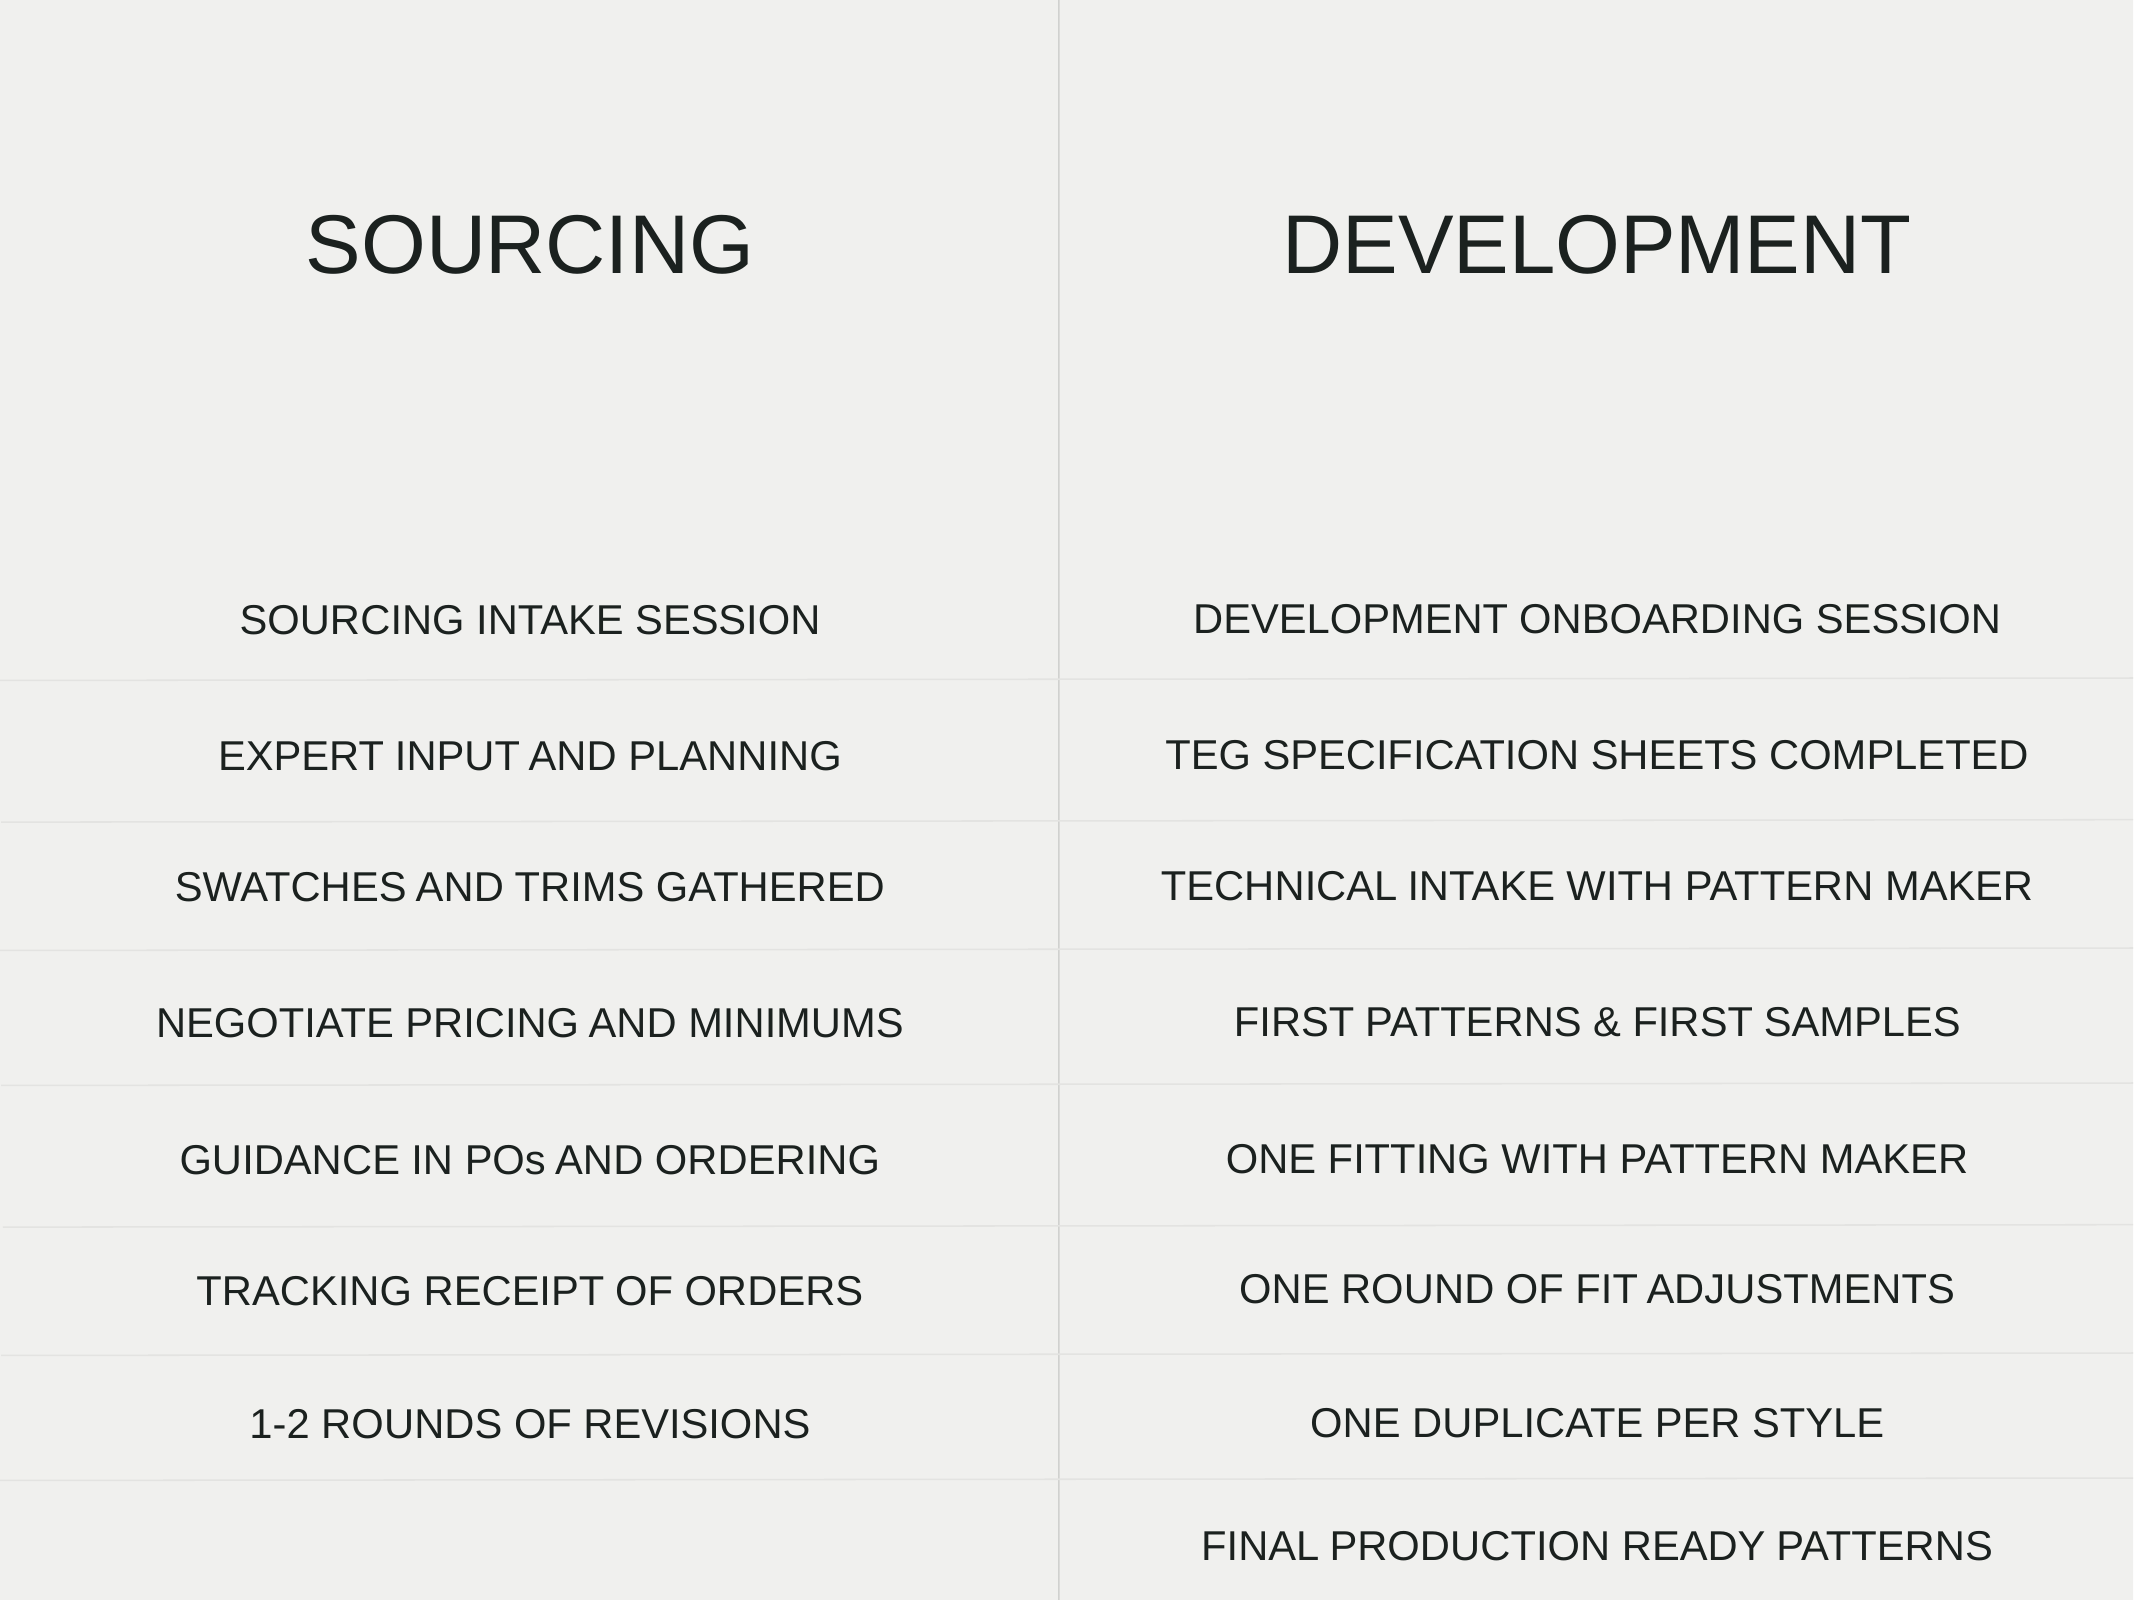

DEVELOPMENT
SOURCING
$1330 per style
subject to complexity
DEVELOPMENT ONBOARDING SESSION
SOURCING INTAKE SESSION

TEG SPECIFICATION SHEETS COMPLETED
EXPERT INPUT AND PLANNING

TECHNICAL INTAKE WITH PATTERN MAKER
SWATCHES AND TRIMS GATHERED

FIRST PATTERNS & FIRST SAMPLES
NEGOTIATE PRICING AND MINIMUMS

ONE FITTING WITH PATTERN MAKER
GUIDANCE IN POs AND ORDERING

ONE ROUND OF FIT ADJUSTMENTS
TRACKING RECEIPT OF ORDERS

ONE DUPLICATE PER STYLE
1-2 ROUNDS OF REVISIONS

FINAL PRODUCTION READY PATTERNS